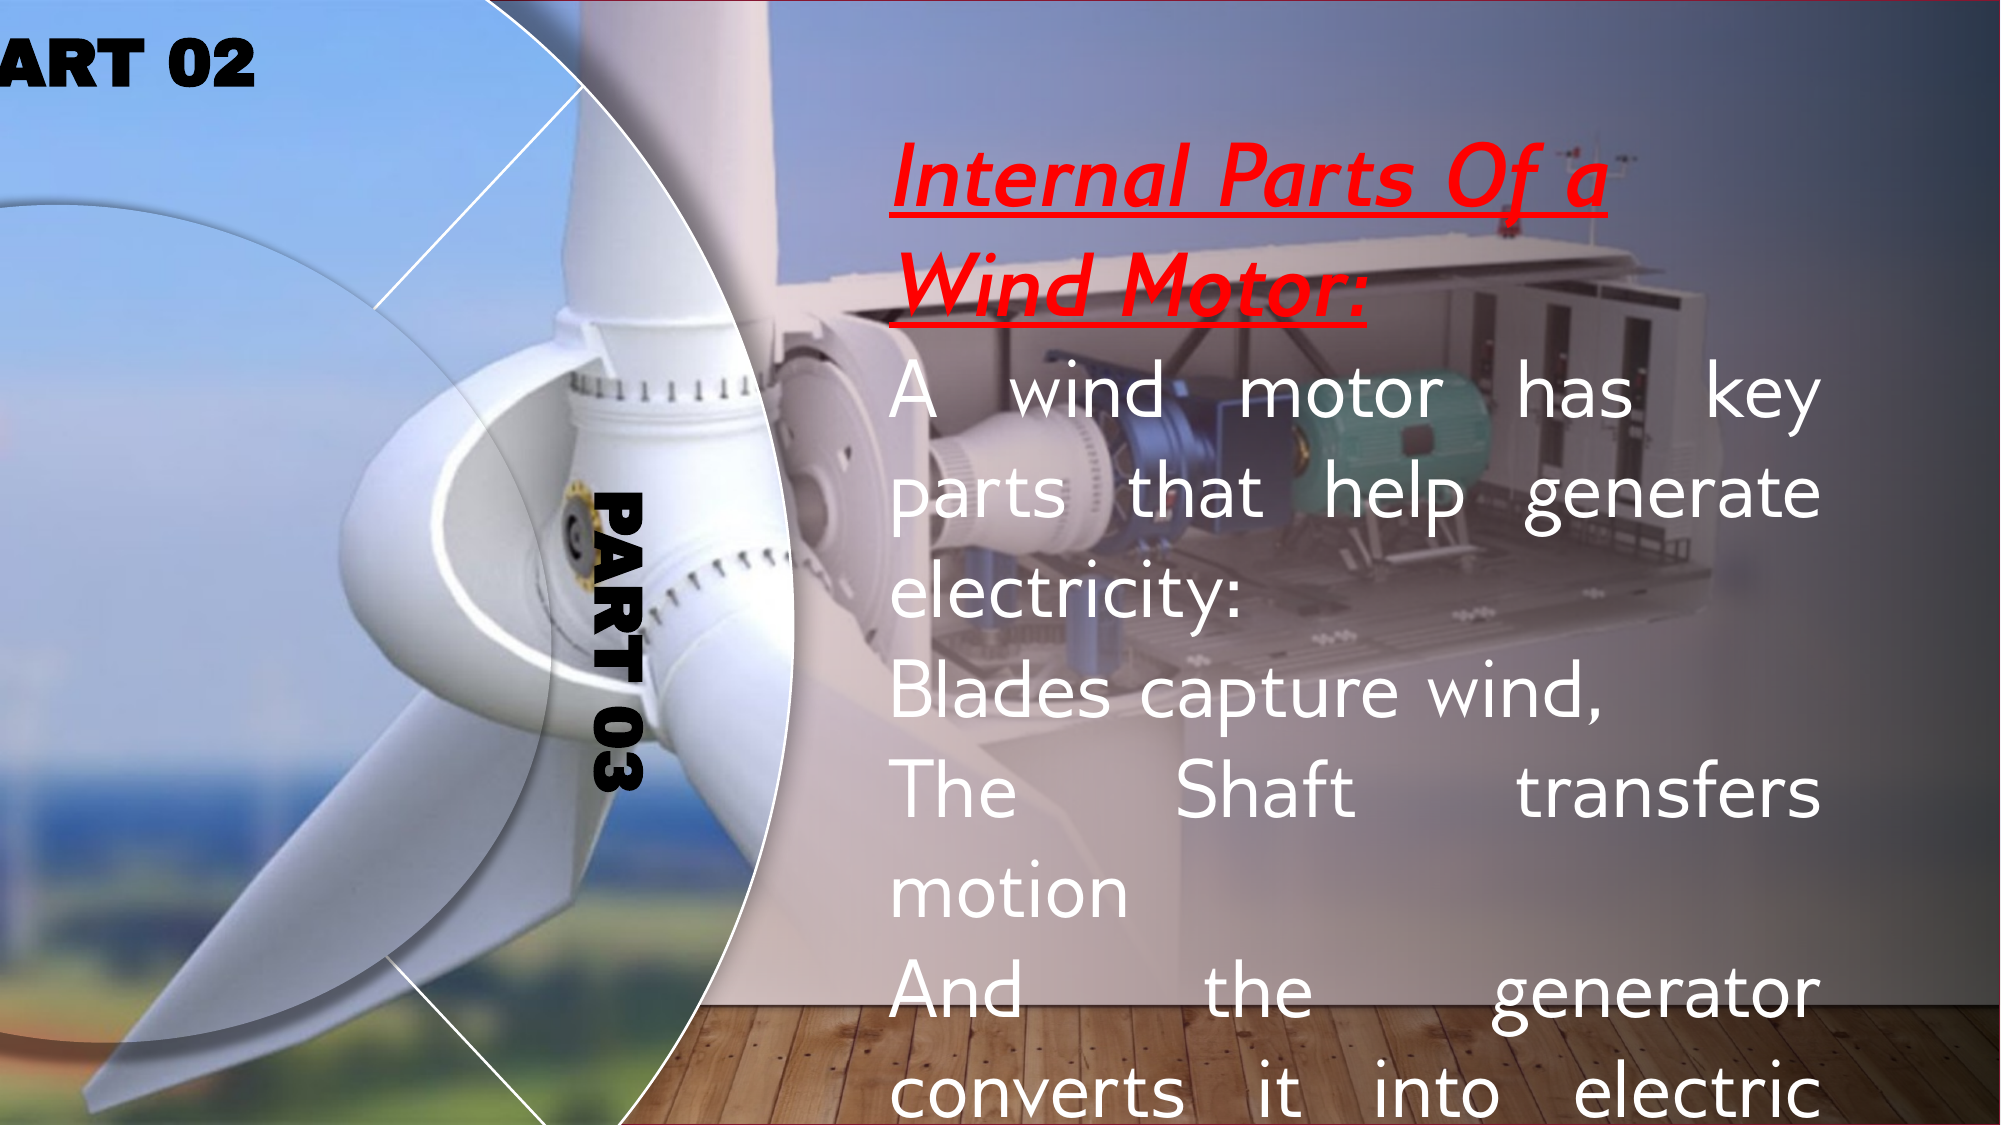

PART 04
PART 03
PART 01
PART 02
Internal Parts Of a Wind Motor:
A wind motor has key parts that help generate electricity:
Blades capture wind,
The Shaft transfers motion
And the generator converts it into electric power.